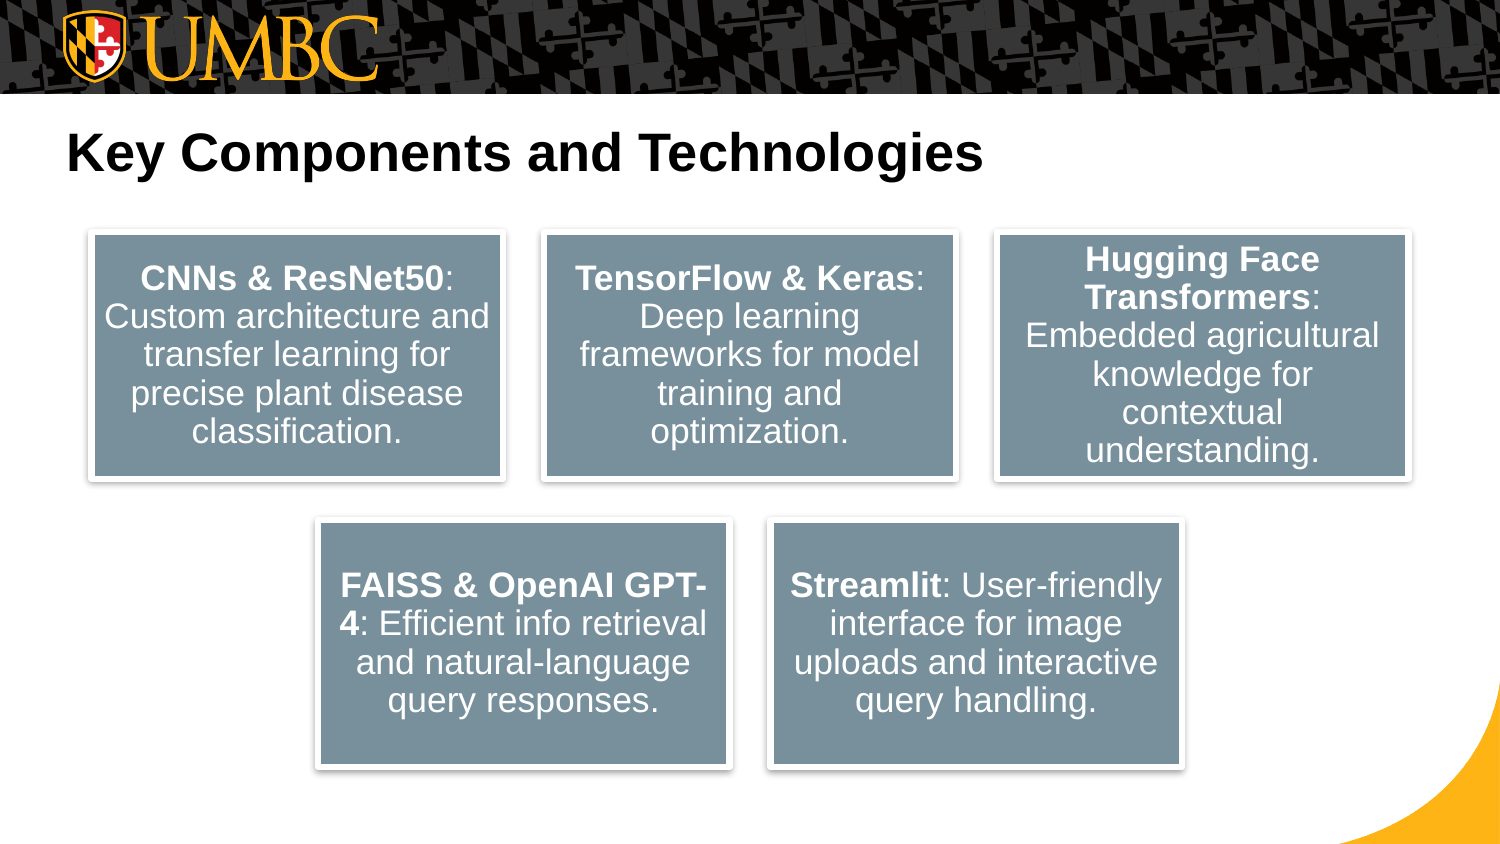

# Key Components and Technologies
CNNs & ResNet50: Custom architecture and transfer learning for precise plant disease classification.
TensorFlow & Keras: Deep learning frameworks for model training and optimization.
Hugging Face Transformers: Embedded agricultural knowledge for contextual understanding.
FAISS & OpenAI GPT-4: Efficient info retrieval and natural-language query responses.
Streamlit: User-friendly interface for image uploads and interactive query handling.